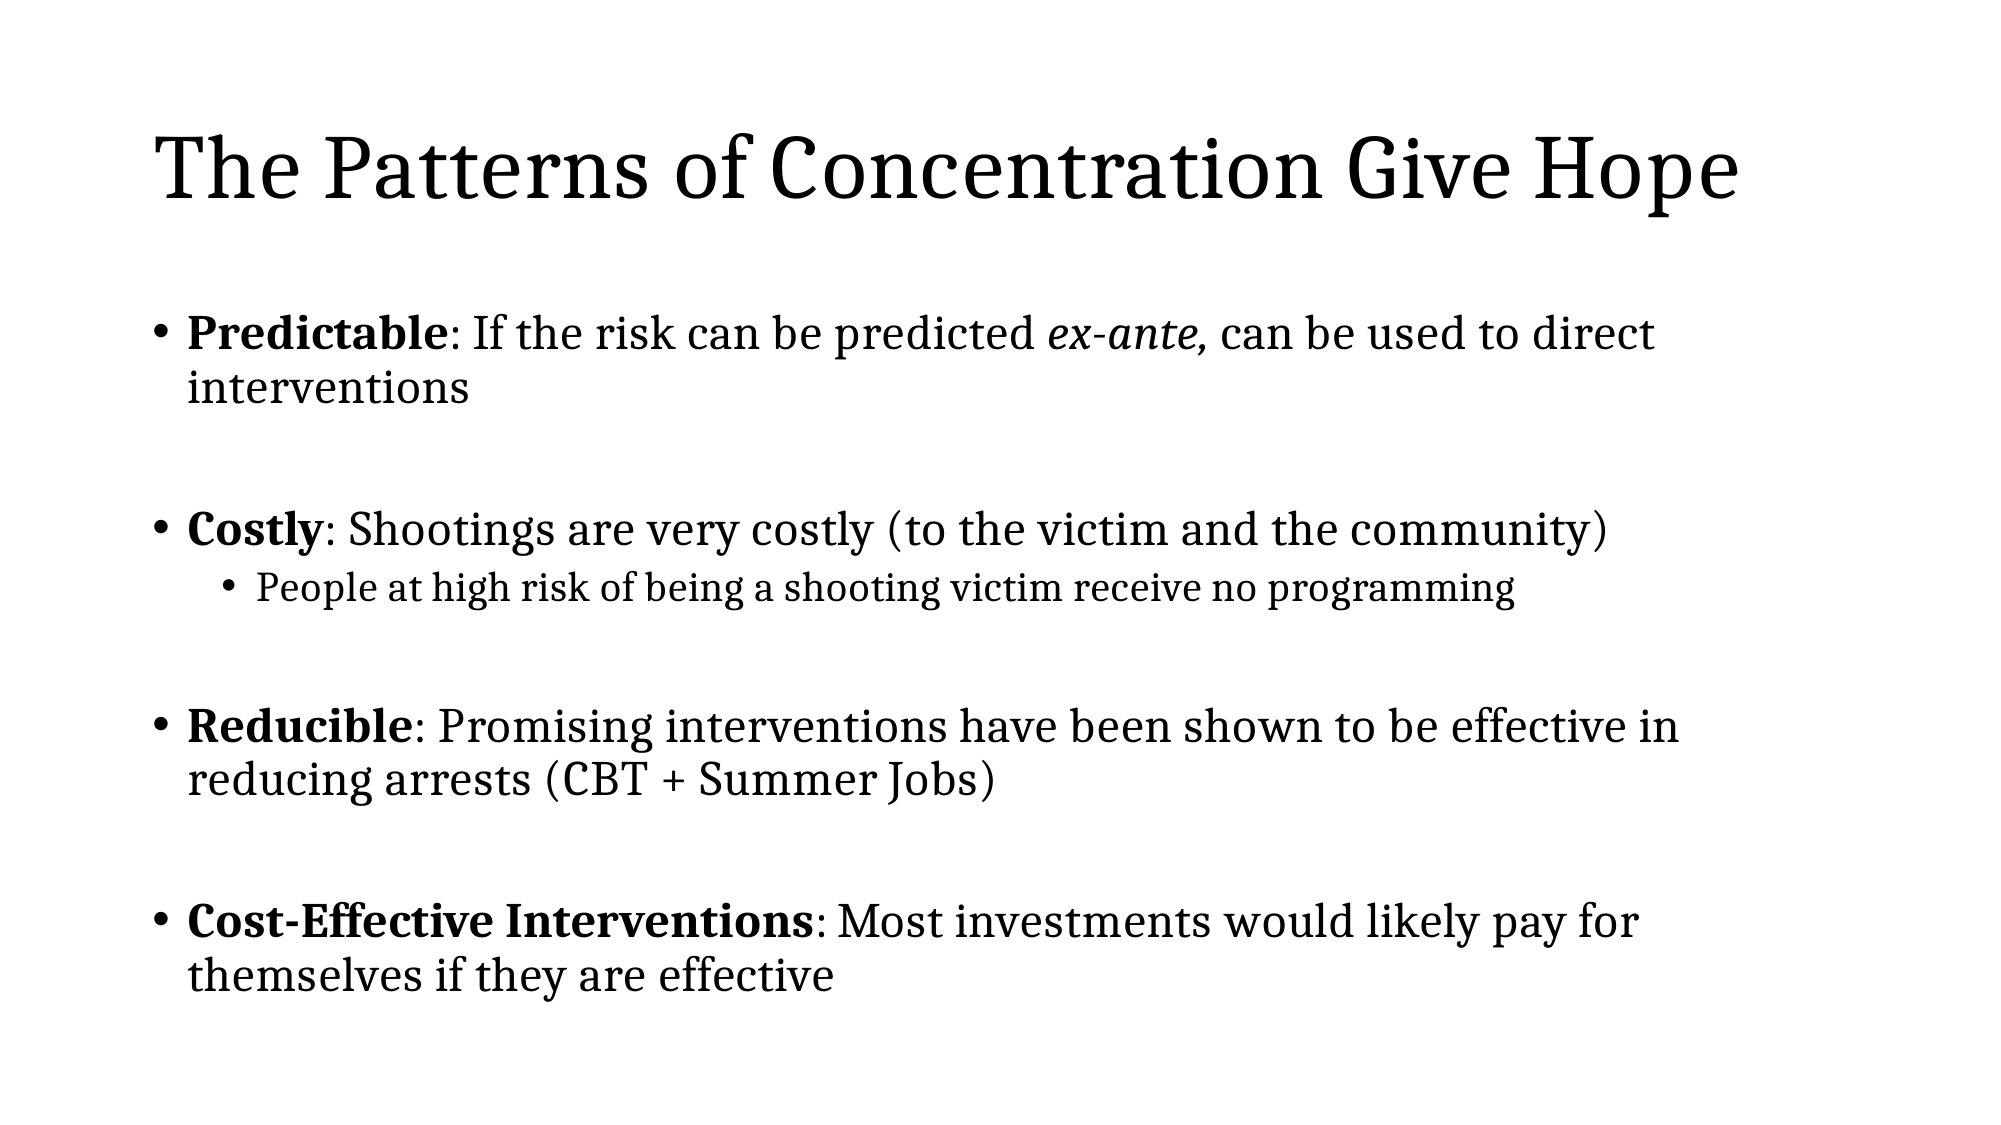

# The Patterns of Concentration Give Hope
Predictable: If the risk can be predicted ex-ante, can be used to direct interventions

Costly: Shootings are very costly (to the victim and the community)
People at high risk of being a shooting victim receive no programming

Reducible: Promising interventions have been shown to be effective in reducing arrests (CBT + Summer Jobs)

Cost-Effective Interventions: Most investments would likely pay for themselves if they are effective